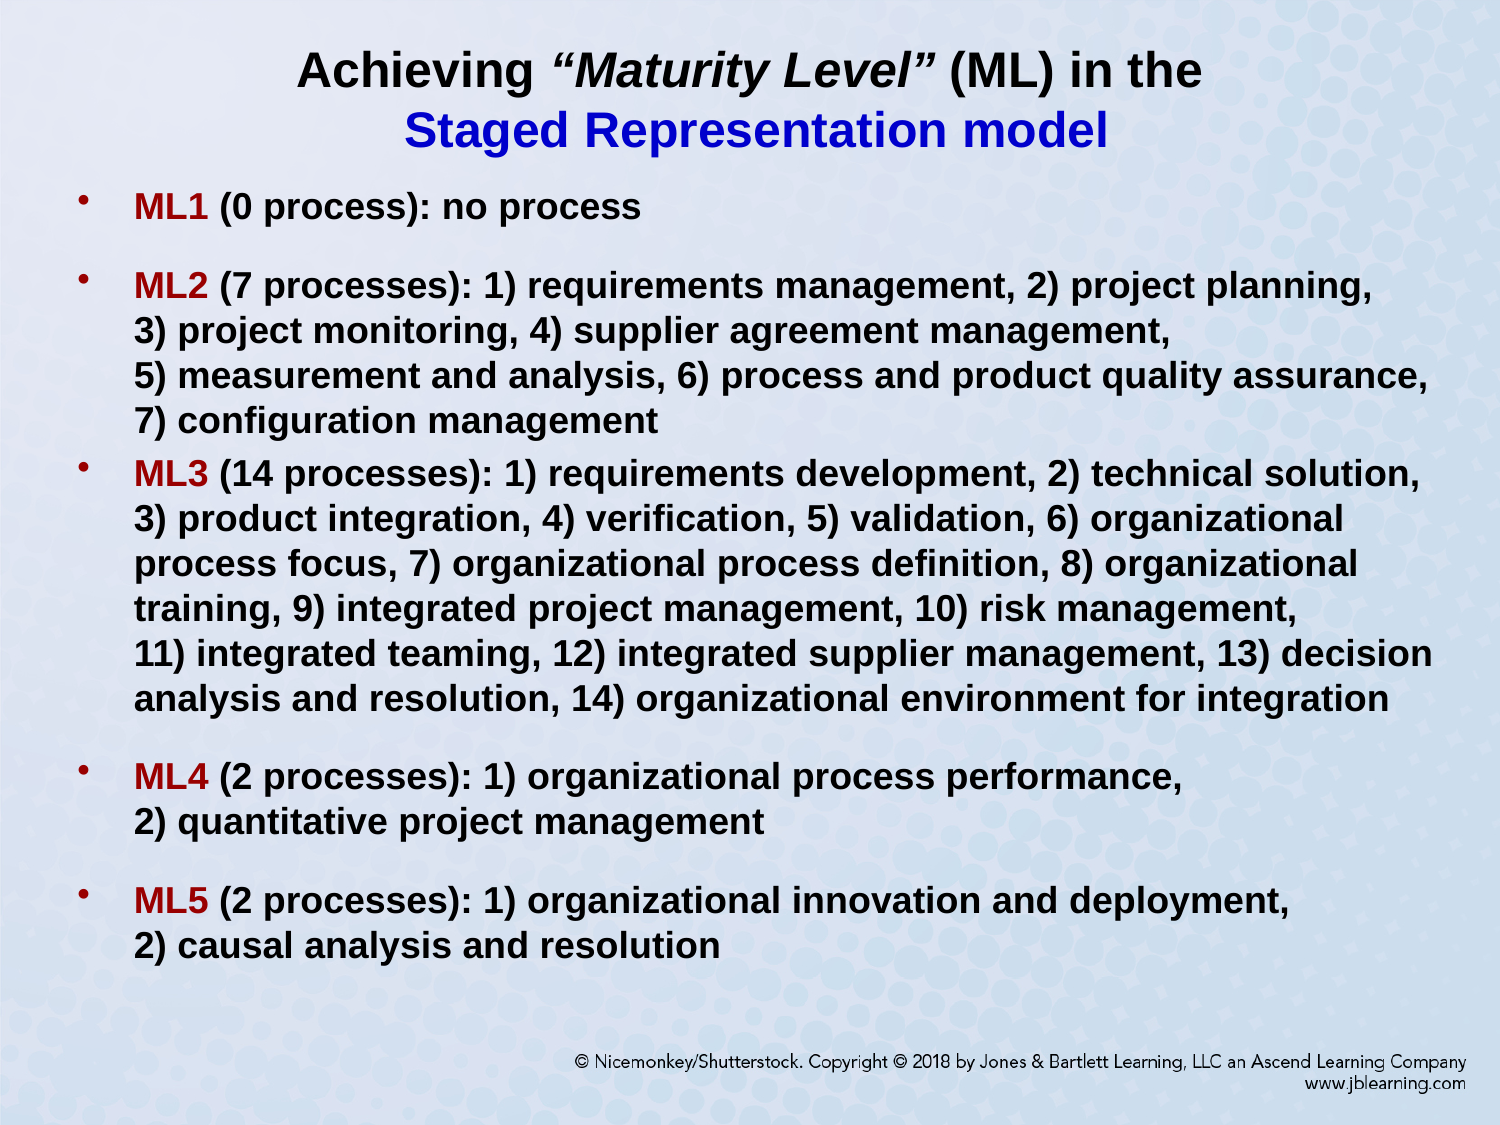

# Achieving “Maturity Level” (ML) in the Staged Representation model
ML1 (0 process): no process

ML2 (7 processes): 1) requirements management, 2) project planning,
3) project monitoring, 4) supplier agreement management,
5) measurement and analysis, 6) process and product quality assurance, 7) configuration management
ML3 (14 processes): 1) requirements development, 2) technical solution, 3) product integration, 4) verification, 5) validation, 6) organizational process focus, 7) organizational process definition, 8) organizational training, 9) integrated project management, 10) risk management,
11) integrated teaming, 12) integrated supplier management, 13) decision analysis and resolution, 14) organizational environment for integration

ML4 (2 processes): 1) organizational process performance,
2) quantitative project management

ML5 (2 processes): 1) organizational innovation and deployment,
2) causal analysis and resolution